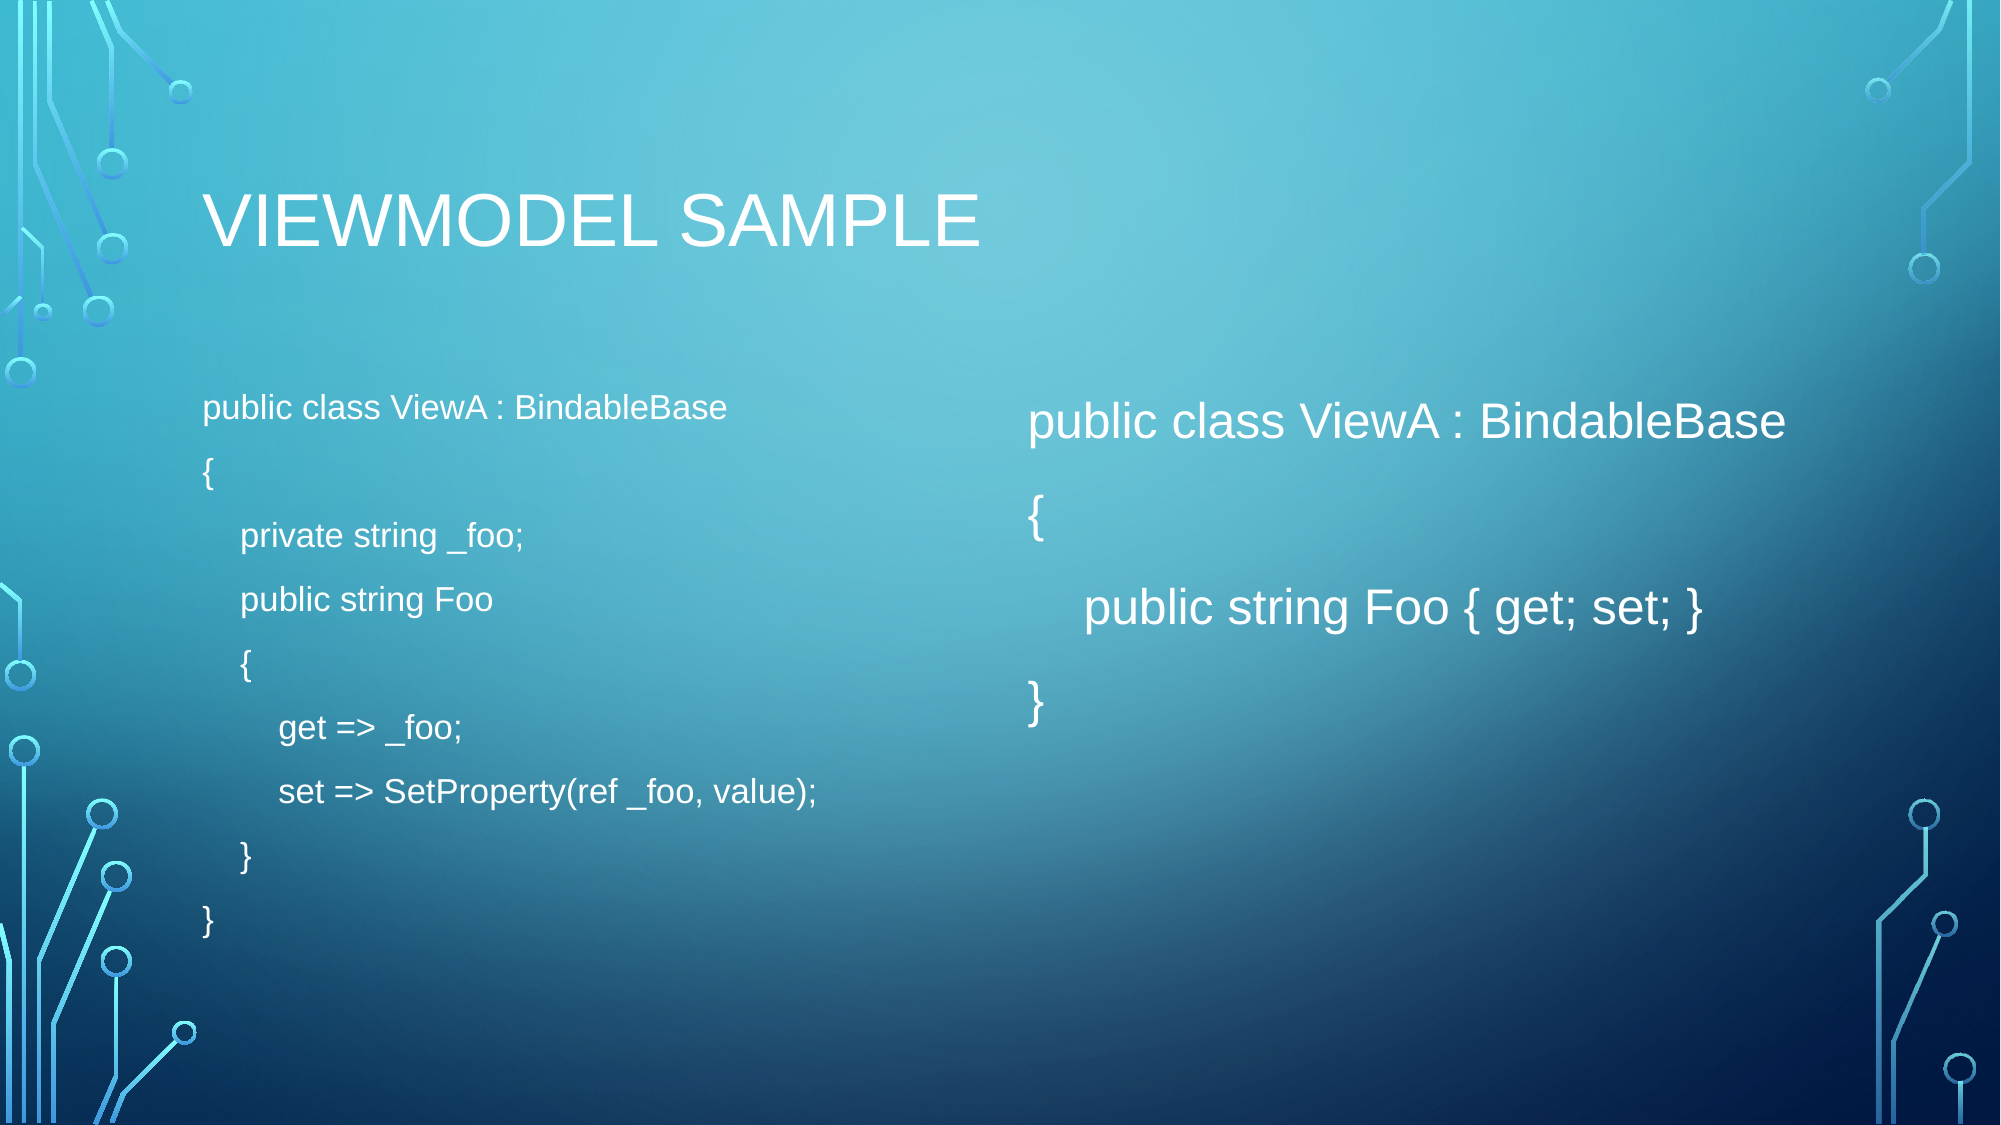

# ViewModel sample
public class ViewA : BindableBase
{
    private string _foo;
    public string Foo
    {
        get => _foo;
        set => SetProperty(ref _foo, value);
    }
}
public class ViewA : BindableBase
{
    public string Foo { get; set; }
}